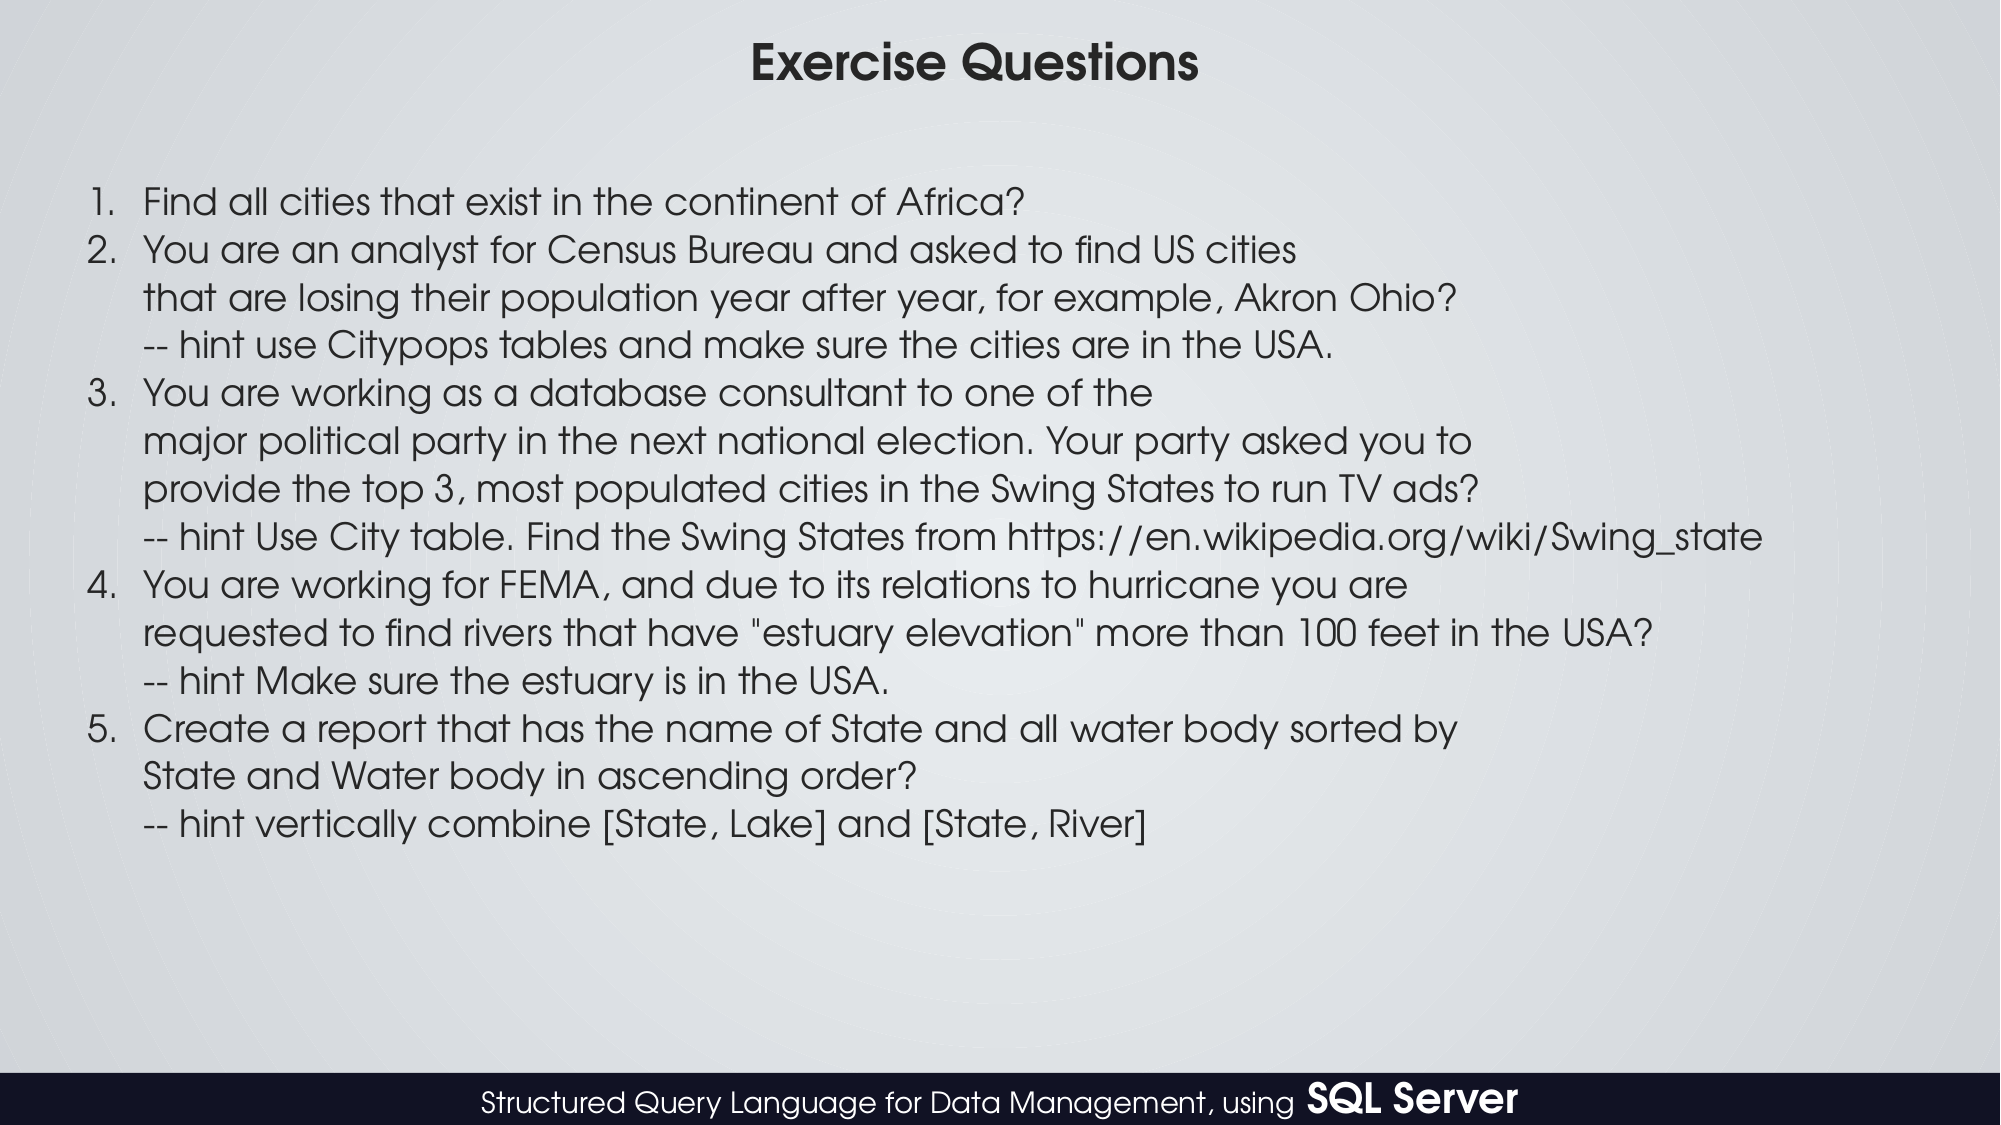

Exercise Questions
Find all cities that exist in the continent of Africa?
You are an analyst for Census Bureau and asked to find US cities
that are losing their population year after year, for example, Akron Ohio?
-- hint use Citypops tables and make sure the cities are in the USA.
You are working as a database consultant to one of the
major political party in the next national election. Your party asked you to
provide the top 3, most populated cities in the Swing States to run TV ads?
-- hint Use City table. Find the Swing States from https://en.wikipedia.org/wiki/Swing_state
You are working for FEMA, and due to its relations to hurricane you are
requested to find rivers that have "estuary elevation" more than 100 feet in the USA?
-- hint Make sure the estuary is in the USA.
Create a report that has the name of State and all water body sorted by
State and Water body in ascending order?
-- hint vertically combine [State, Lake] and [State, River]